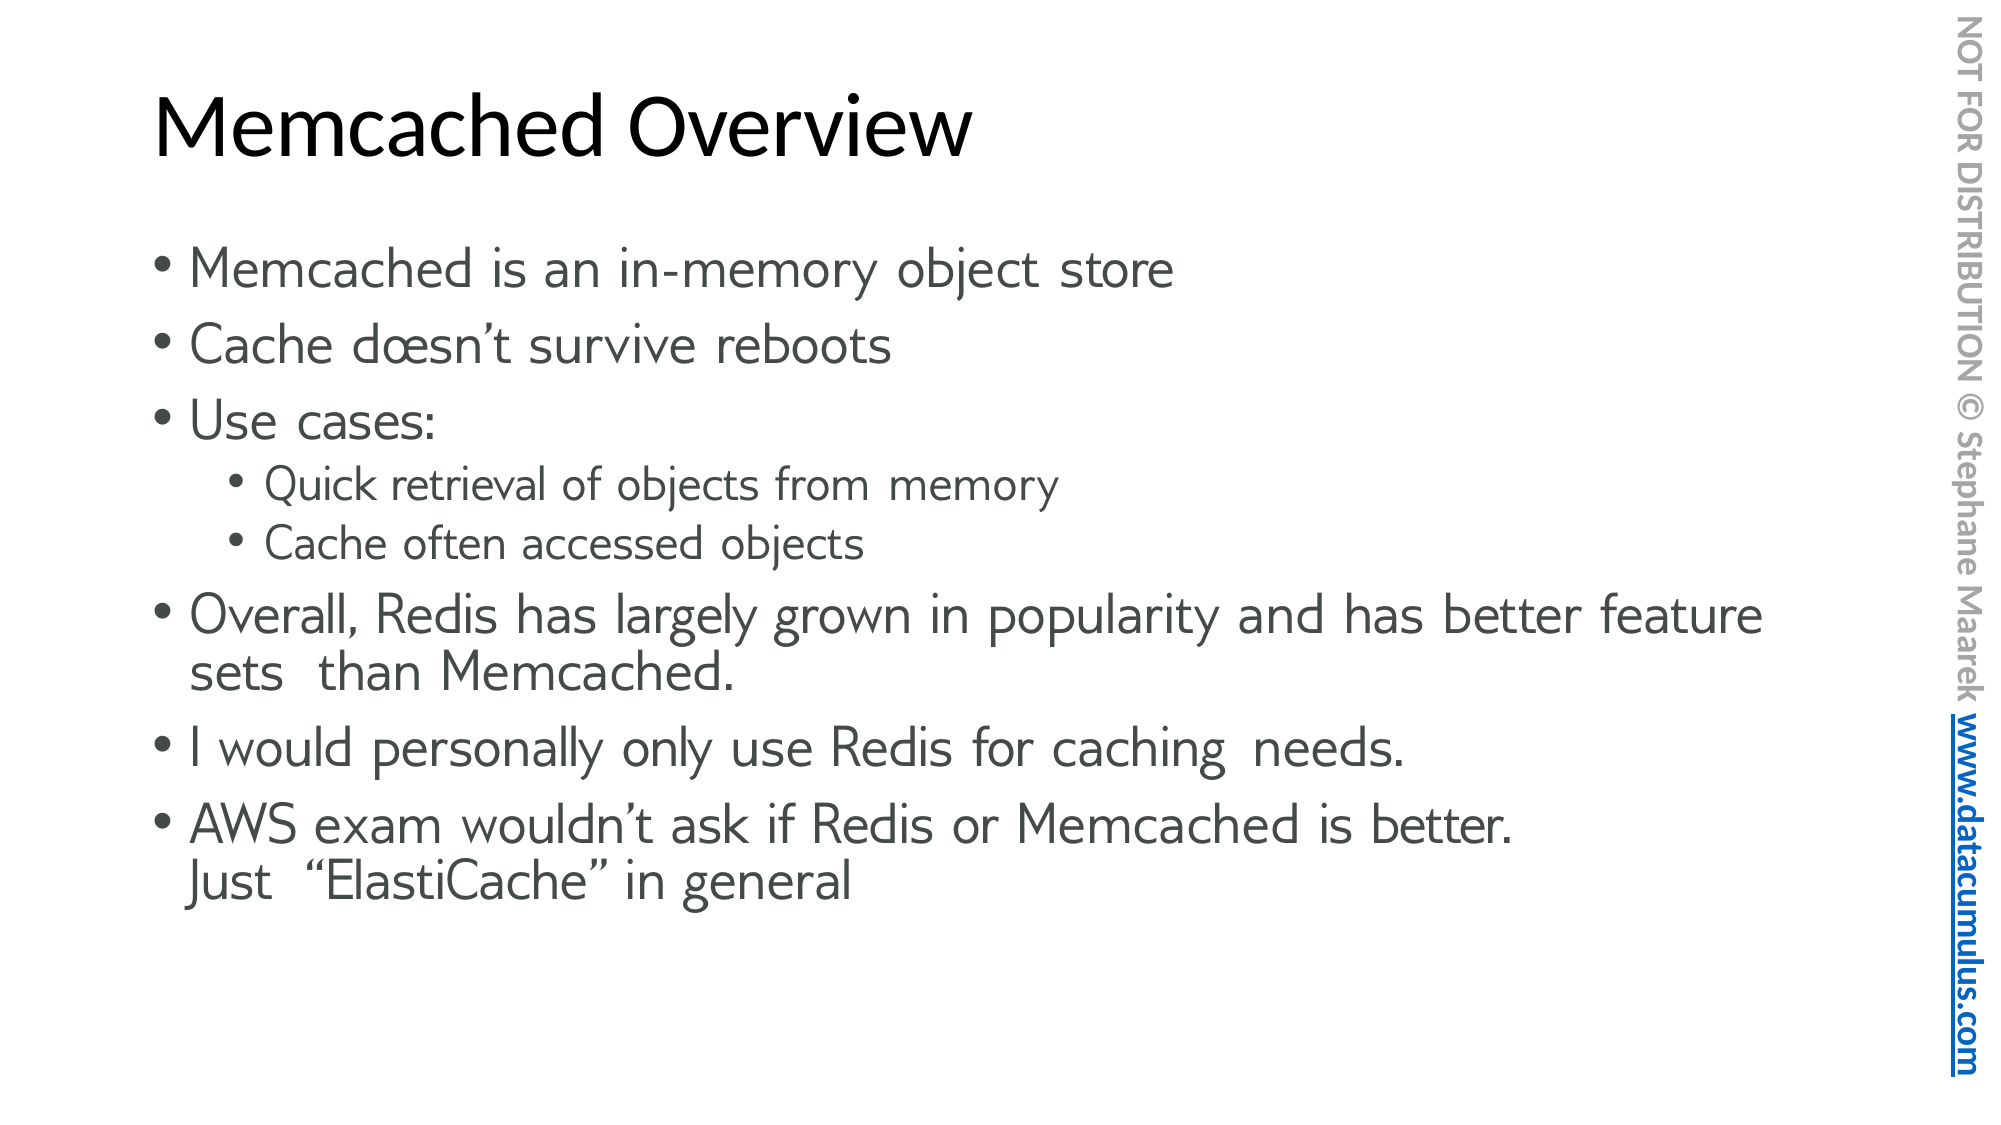

NOT FOR DISTRIBUTION © Stephane Maarek www.datacumulus.com
# Memcached Overview
Memcached is an in-memory object store
Cache doesn’t survive reboots
Use cases:
Quick retrieval of objects from memory
Cache often accessed objects
Overall, Redis has largely grown in popularity and has better feature sets  than Memcached.
I would personally only use Redis for caching needs.
AWS exam wouldn’t ask if Redis or Memcached is better. Just  “ElastiCache” in general
© Stephane Maarek